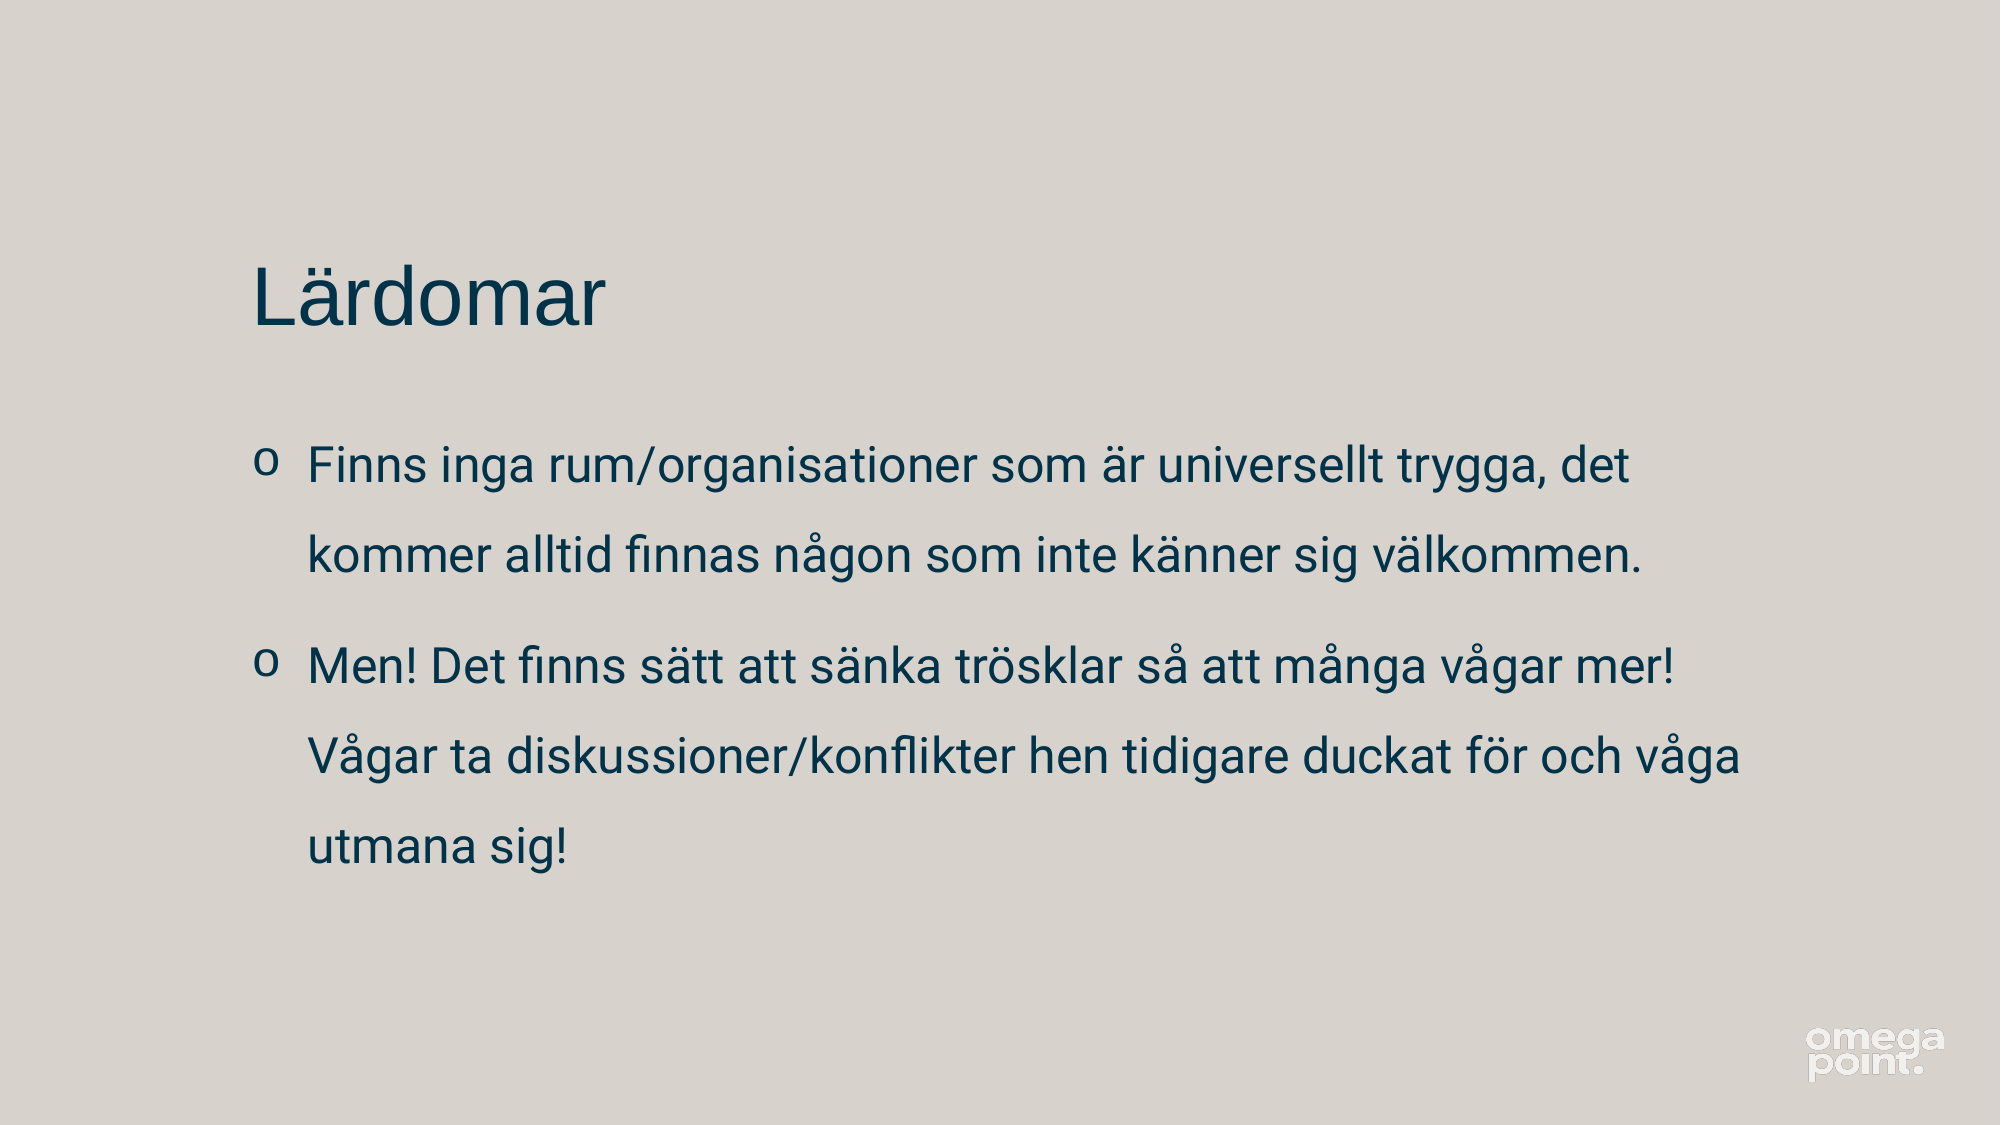

# Lärdomar
Finns inga rum/organisationer som är universellt trygga, det kommer alltid finnas någon som inte känner sig välkommen.
Men! Det finns sätt att sänka trösklar så att många vågar mer! Vågar ta diskussioner/konflikter hen tidigare duckat för och våga utmana sig!